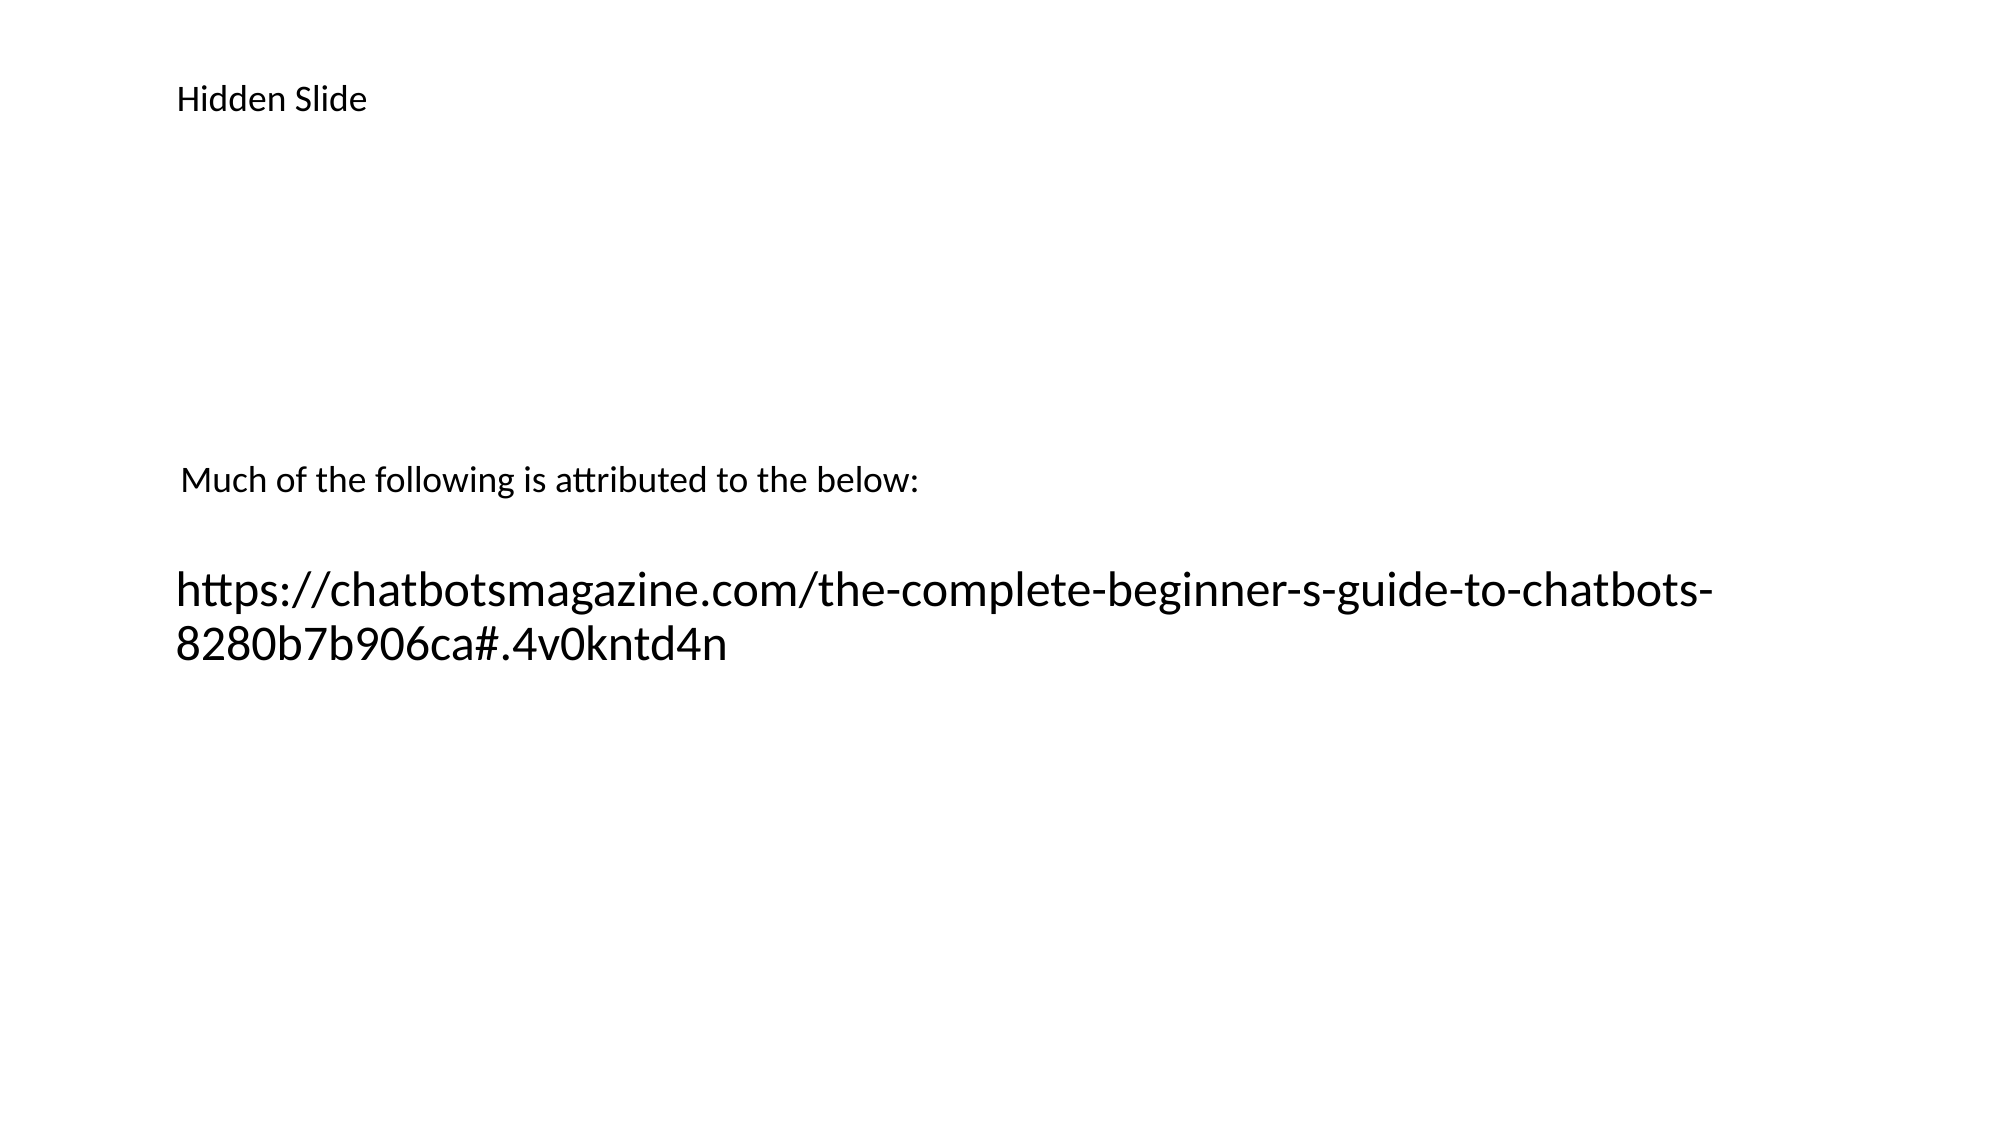

Hidden Slide
Much of the following is attributed to the below:
# https://chatbotsmagazine.com/the-complete-beginner-s-guide-to-chatbots-8280b7b906ca#.4v0kntd4n